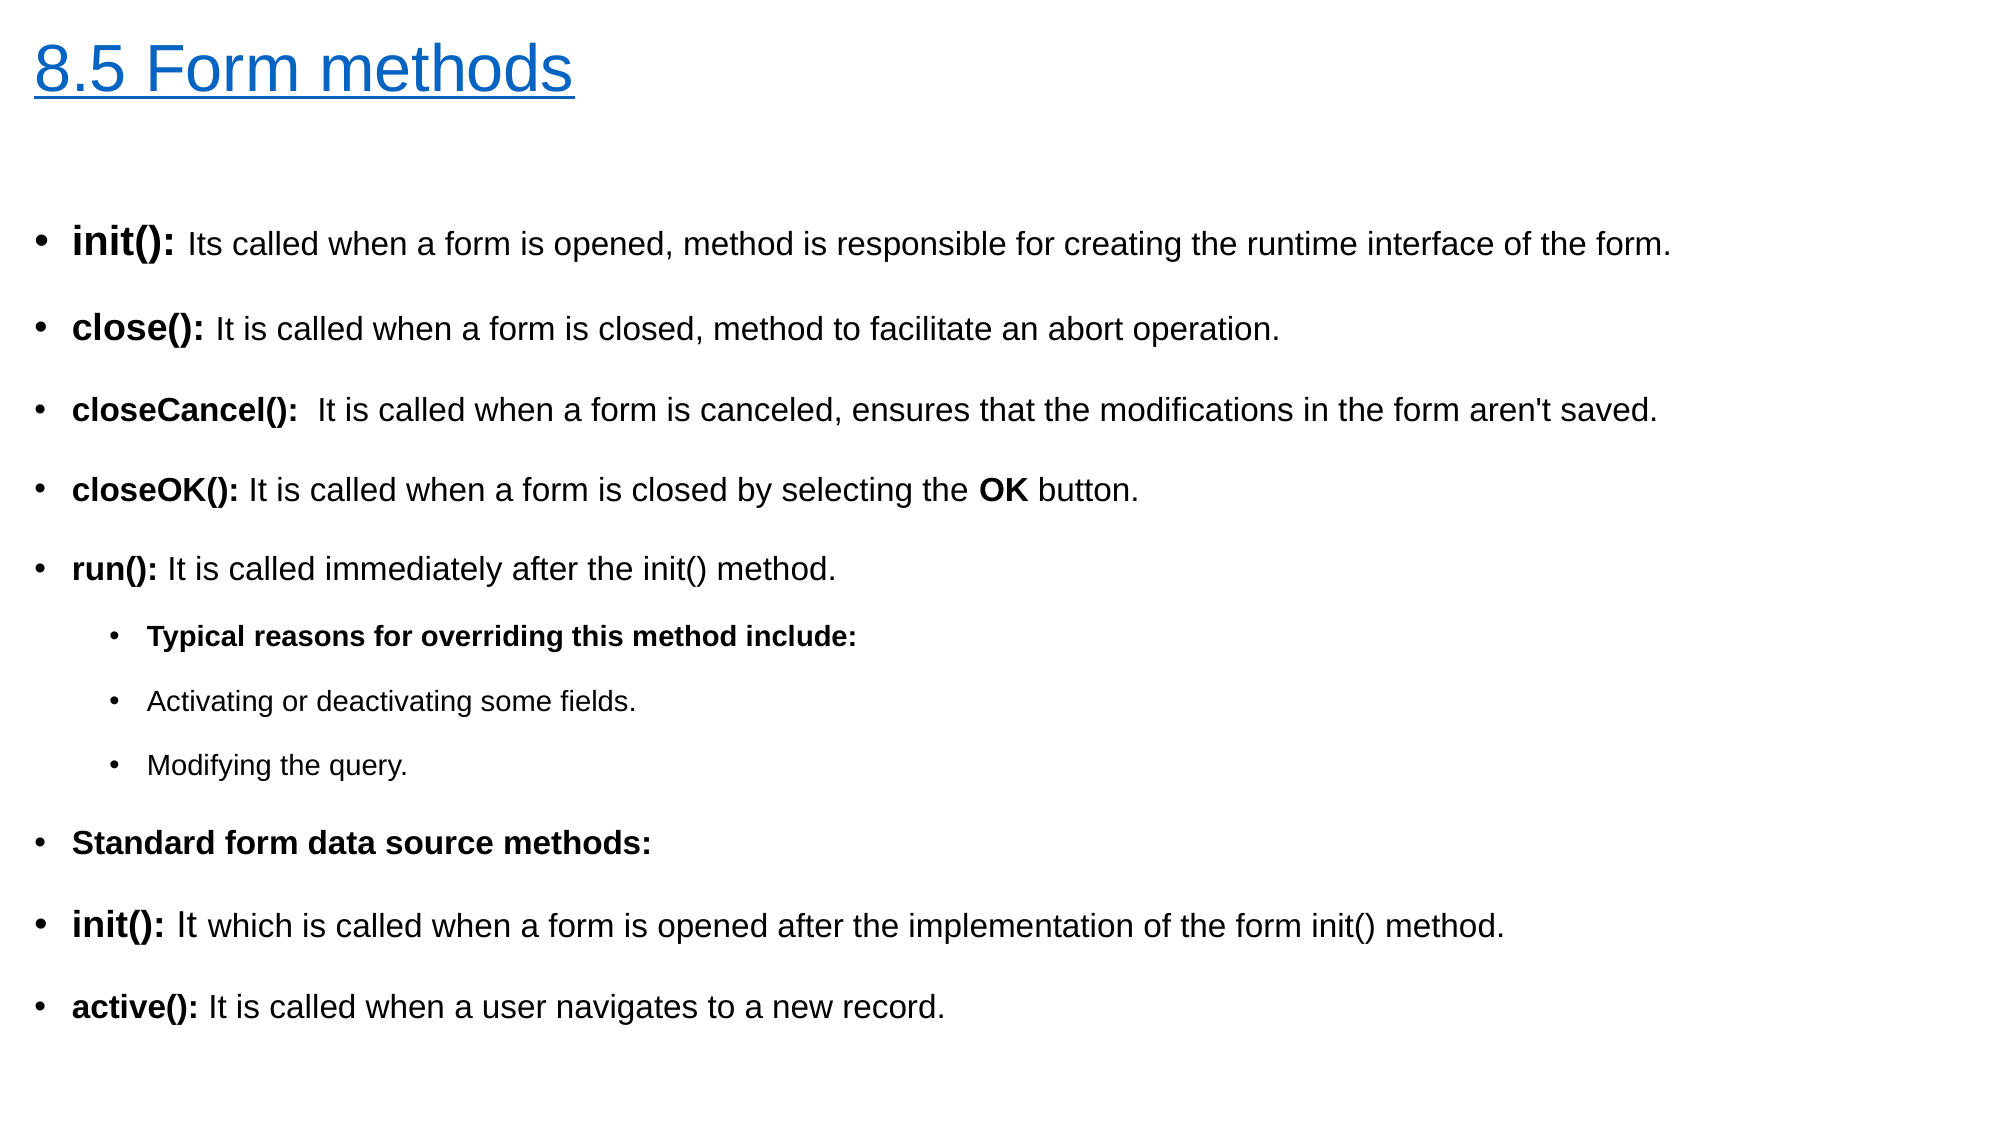

8.5 Form methods

init(): Its called when a form is opened, method is responsible for creating the runtime interface of the form.
close(): It is called when a form is closed, method to facilitate an abort operation.
closeCancel():  It is called when a form is canceled, ensures that the modifications in the form aren't saved.
closeOK(): It is called when a form is closed by selecting the OK button.
run(): It is called immediately after the init() method.
Typical reasons for overriding this method include:
Activating or deactivating some fields.
Modifying the query.
Standard form data source methods:
init(): It which is called when a form is opened after the implementation of the form init() method.
active(): It is called when a user navigates to a new record.